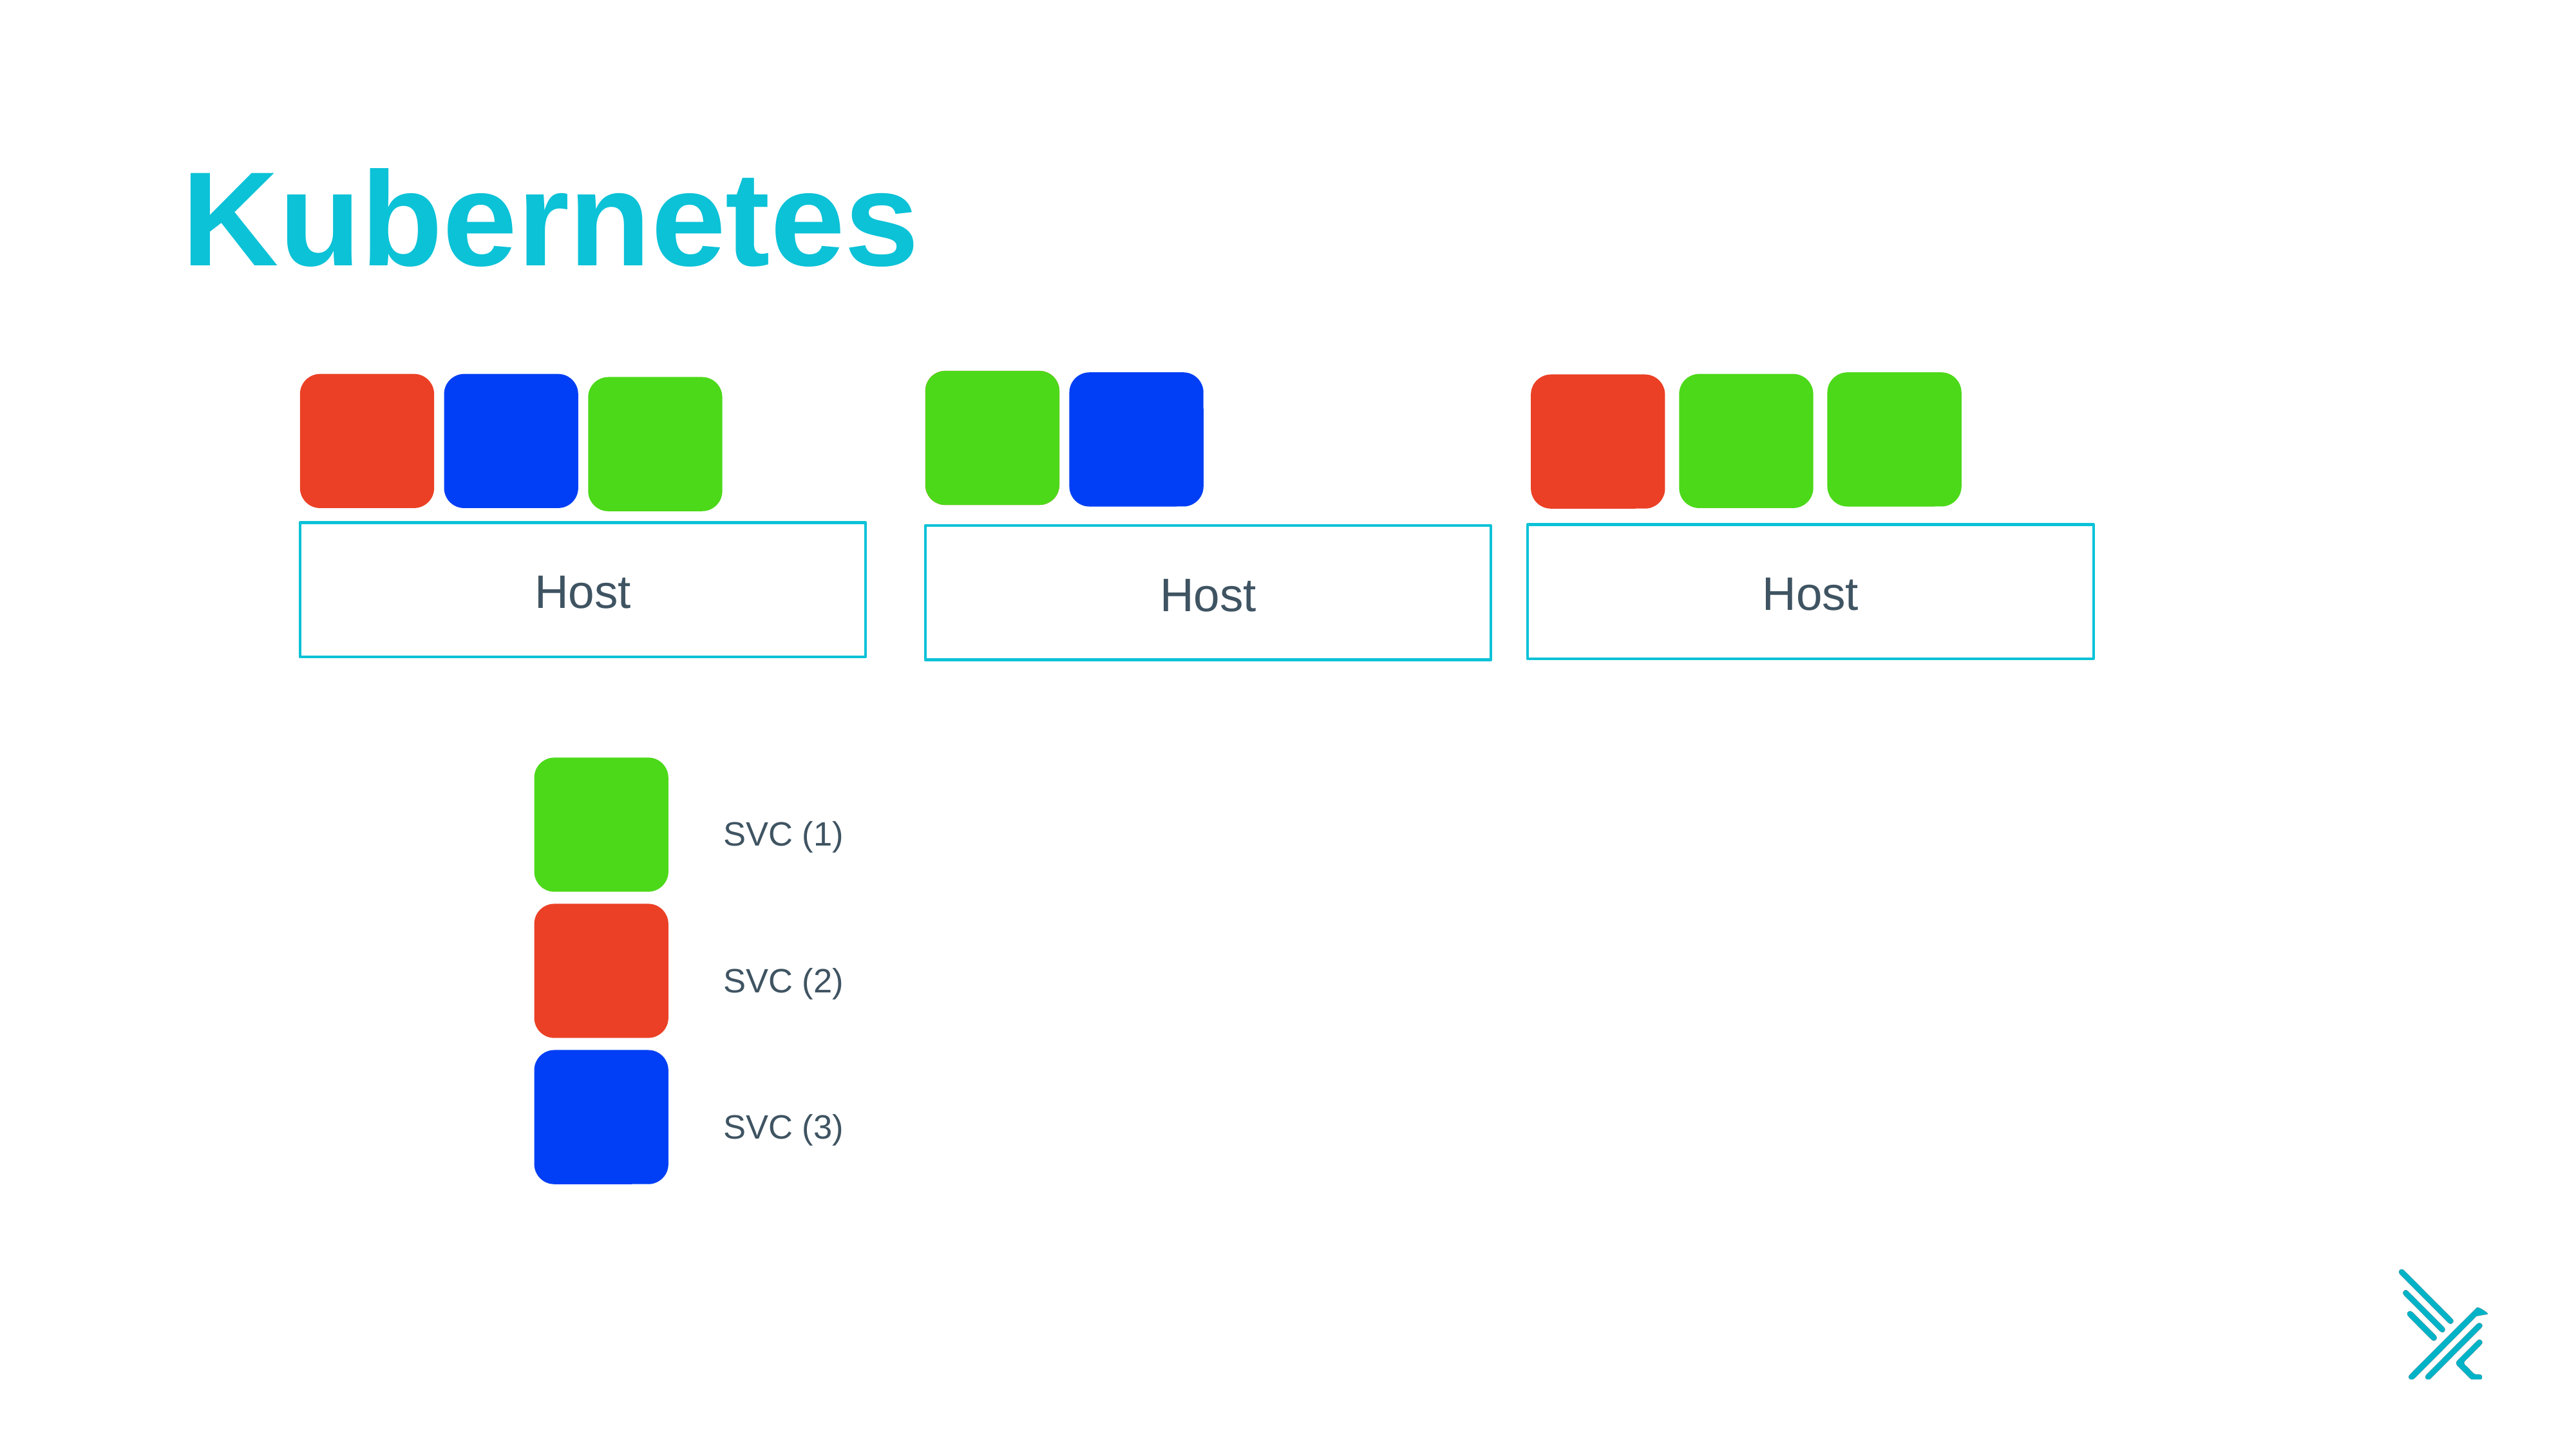

# Kubernetes

Host
Host
Host

SVC (1)

SVC (2)

SVC (3)